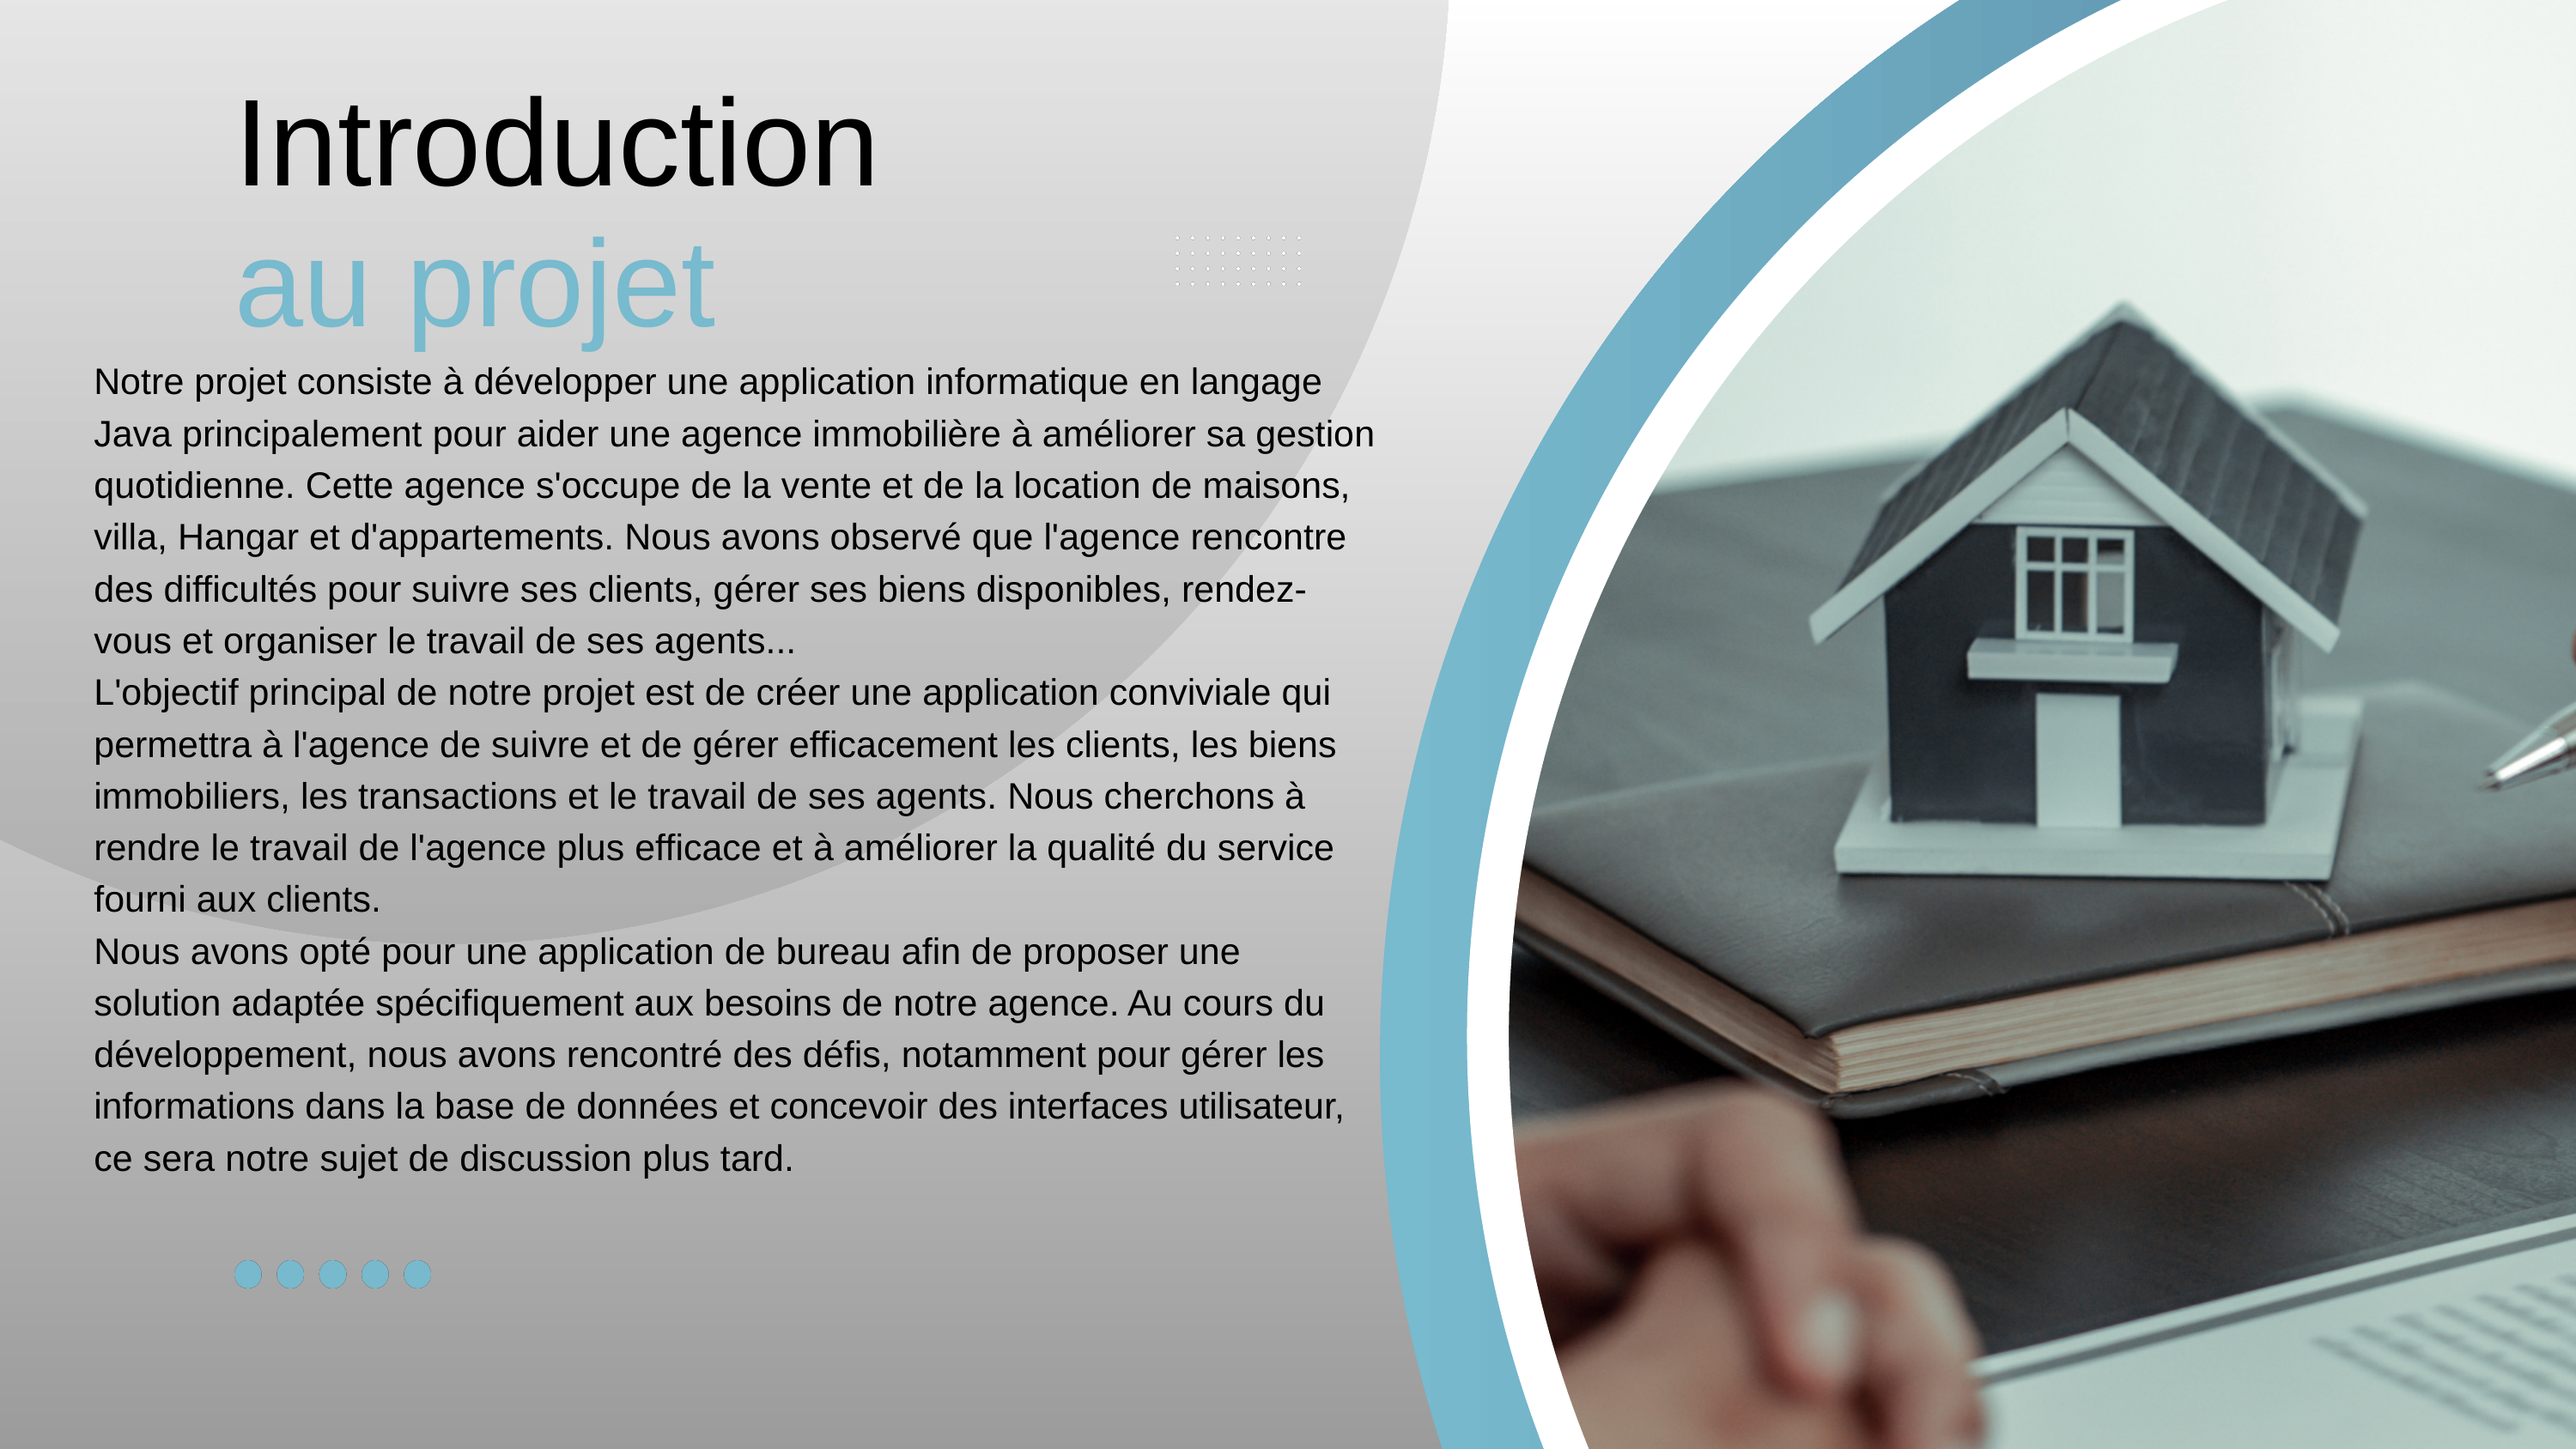

Introduction
au projet

Notre projet consiste à développer une application informatique en langage Java principalement pour aider une agence immobilière à améliorer sa gestion quotidienne. Cette agence s'occupe de la vente et de la location de maisons, villa, Hangar et d'appartements. Nous avons observé que l'agence rencontre des difficultés pour suivre ses clients, gérer ses biens disponibles, rendez-vous et organiser le travail de ses agents...
L'objectif principal de notre projet est de créer une application conviviale qui permettra à l'agence de suivre et de gérer efficacement les clients, les biens immobiliers, les transactions et le travail de ses agents. Nous cherchons à rendre le travail de l'agence plus efficace et à améliorer la qualité du service fourni aux clients.
Nous avons opté pour une application de bureau afin de proposer une solution adaptée spécifiquement aux besoins de notre agence. Au cours du développement, nous avons rencontré des défis, notamment pour gérer les informations dans la base de données et concevoir des interfaces utilisateur, ce sera notre sujet de discussion plus tard.

02

Analyse des Besoins

03

Architecture de l'Application

04

Technologies Utilisées

01

Introduction au Projet

05

Fonctionnalités Implémentées

06

Difficultés Rencontrées

07

Conclusion et Perspectives